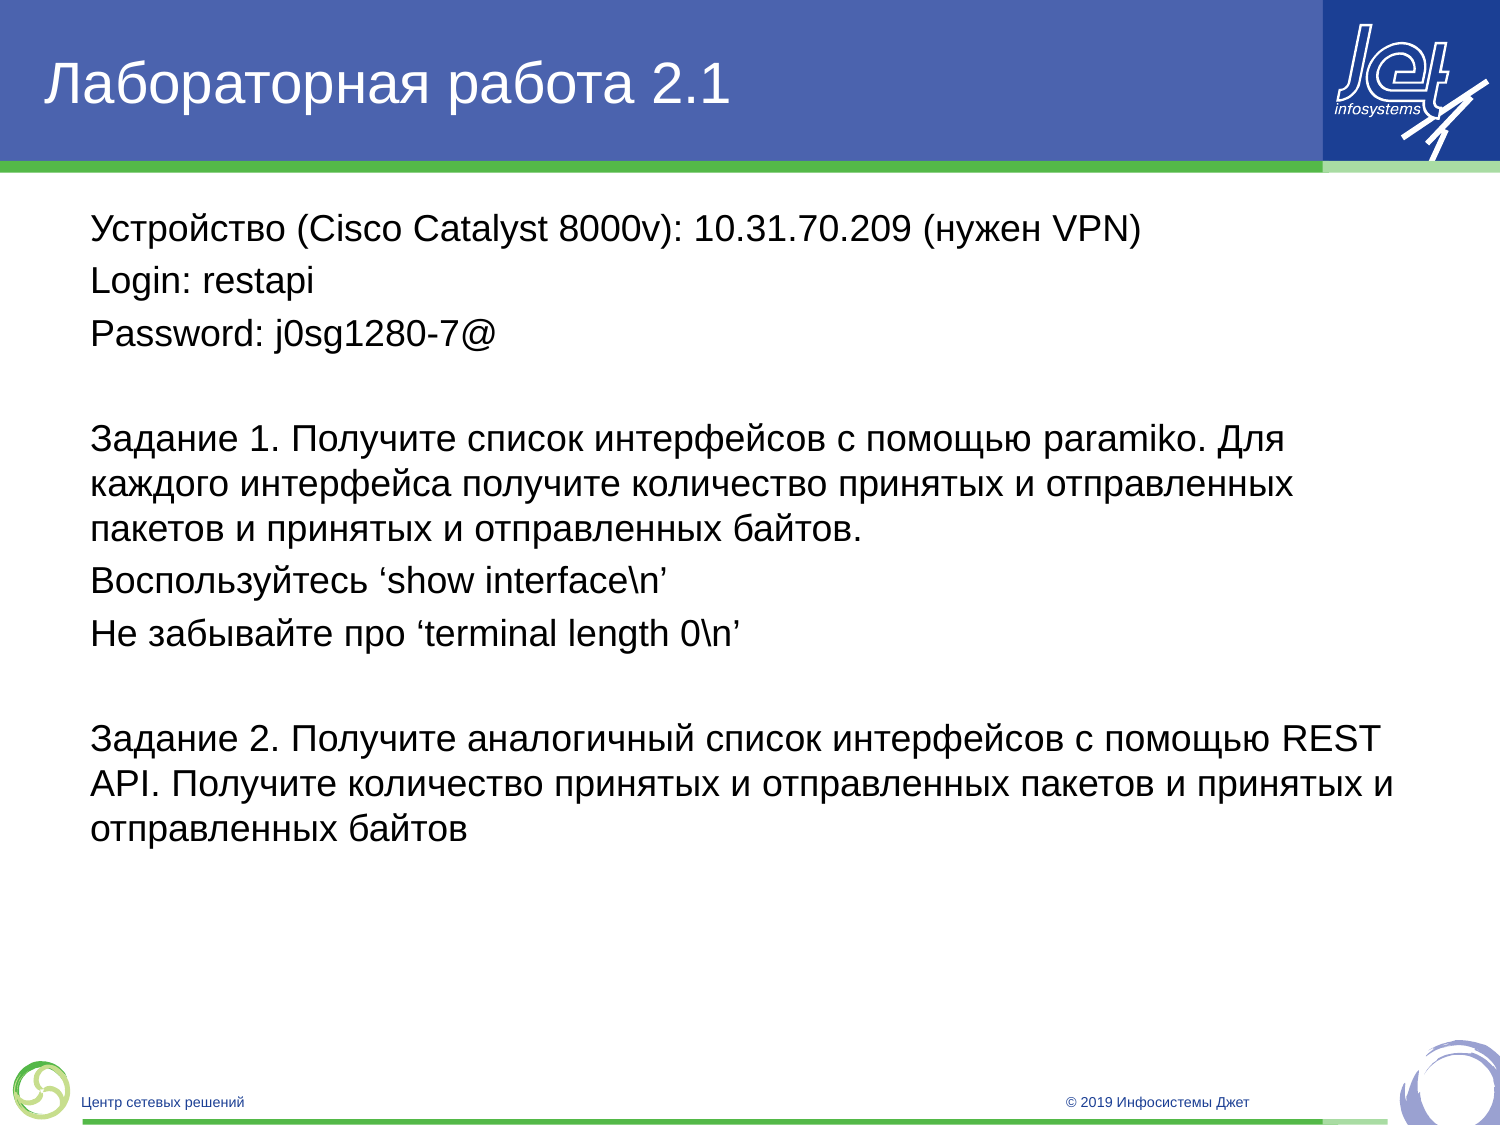

# Лабораторная работа 2.1
Устройство (Cisco Catalyst 8000v): 10.31.70.209 (нужен VPN)
Login: restapi
Password: j0sg1280-7@

Задание 1. Получите список интерфейсов с помощью paramiko. Для каждого интерфейса получите количество принятых и отправленных пакетов и принятых и отправленных байтов.
Воспользуйтесь ‘show interface\n’
Не забывайте про ‘terminal length 0\n’

Задание 2. Получите аналогичный список интерфейсов с помощью REST API. Получите количество принятых и отправленных пакетов и принятых и отправленных байтов